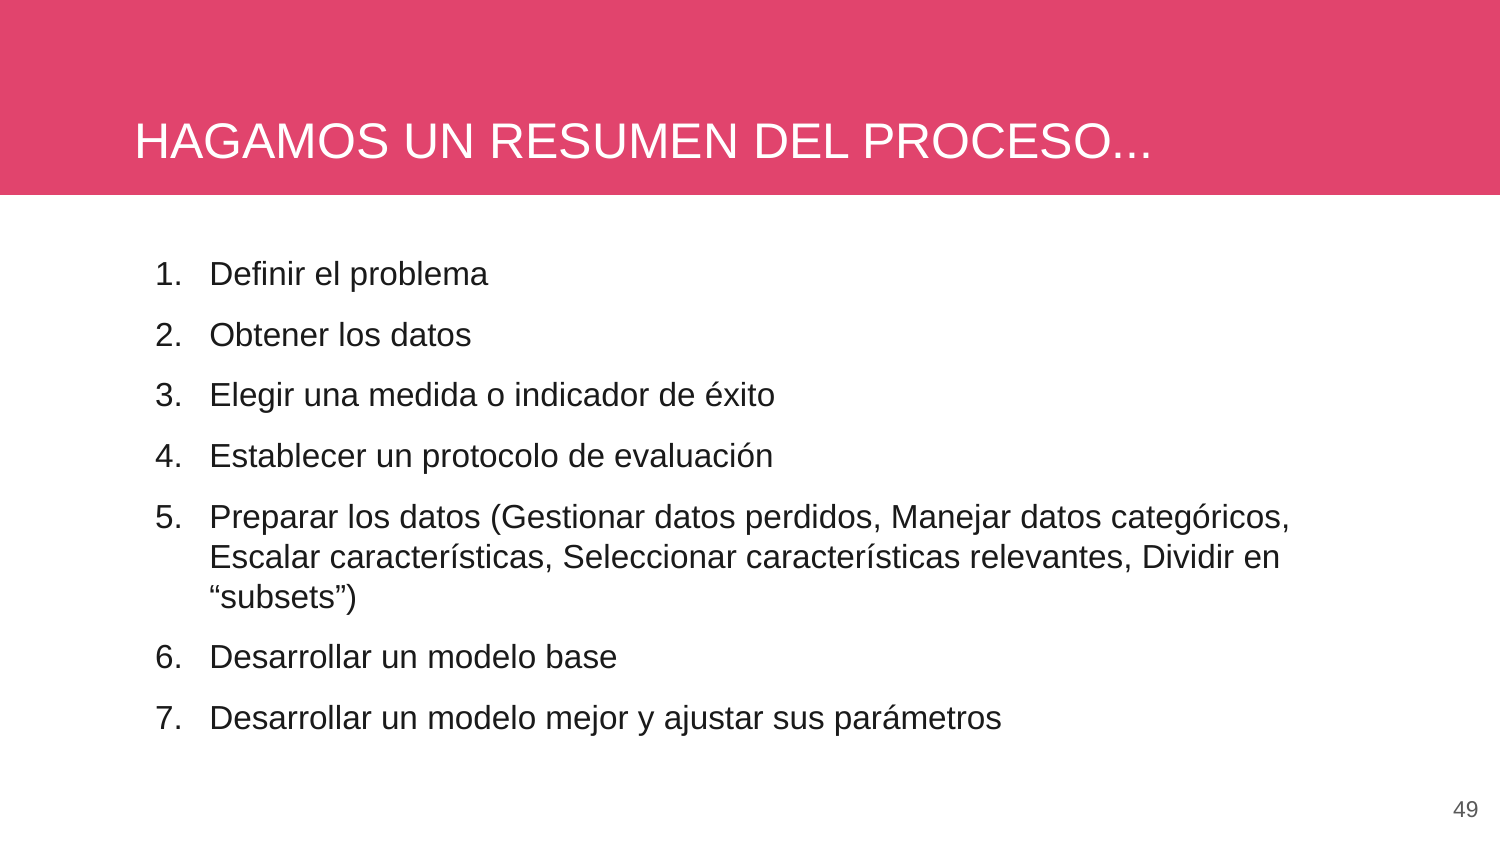

# HAGAMOS UN RESUMEN DEL PROCESO...
Definir el problema
Obtener los datos
Elegir una medida o indicador de éxito
Establecer un protocolo de evaluación
Preparar los datos (Gestionar datos perdidos, Manejar datos categóricos, Escalar características, Seleccionar características relevantes, Dividir en “subsets”)
Desarrollar un modelo base
Desarrollar un modelo mejor y ajustar sus parámetros
49